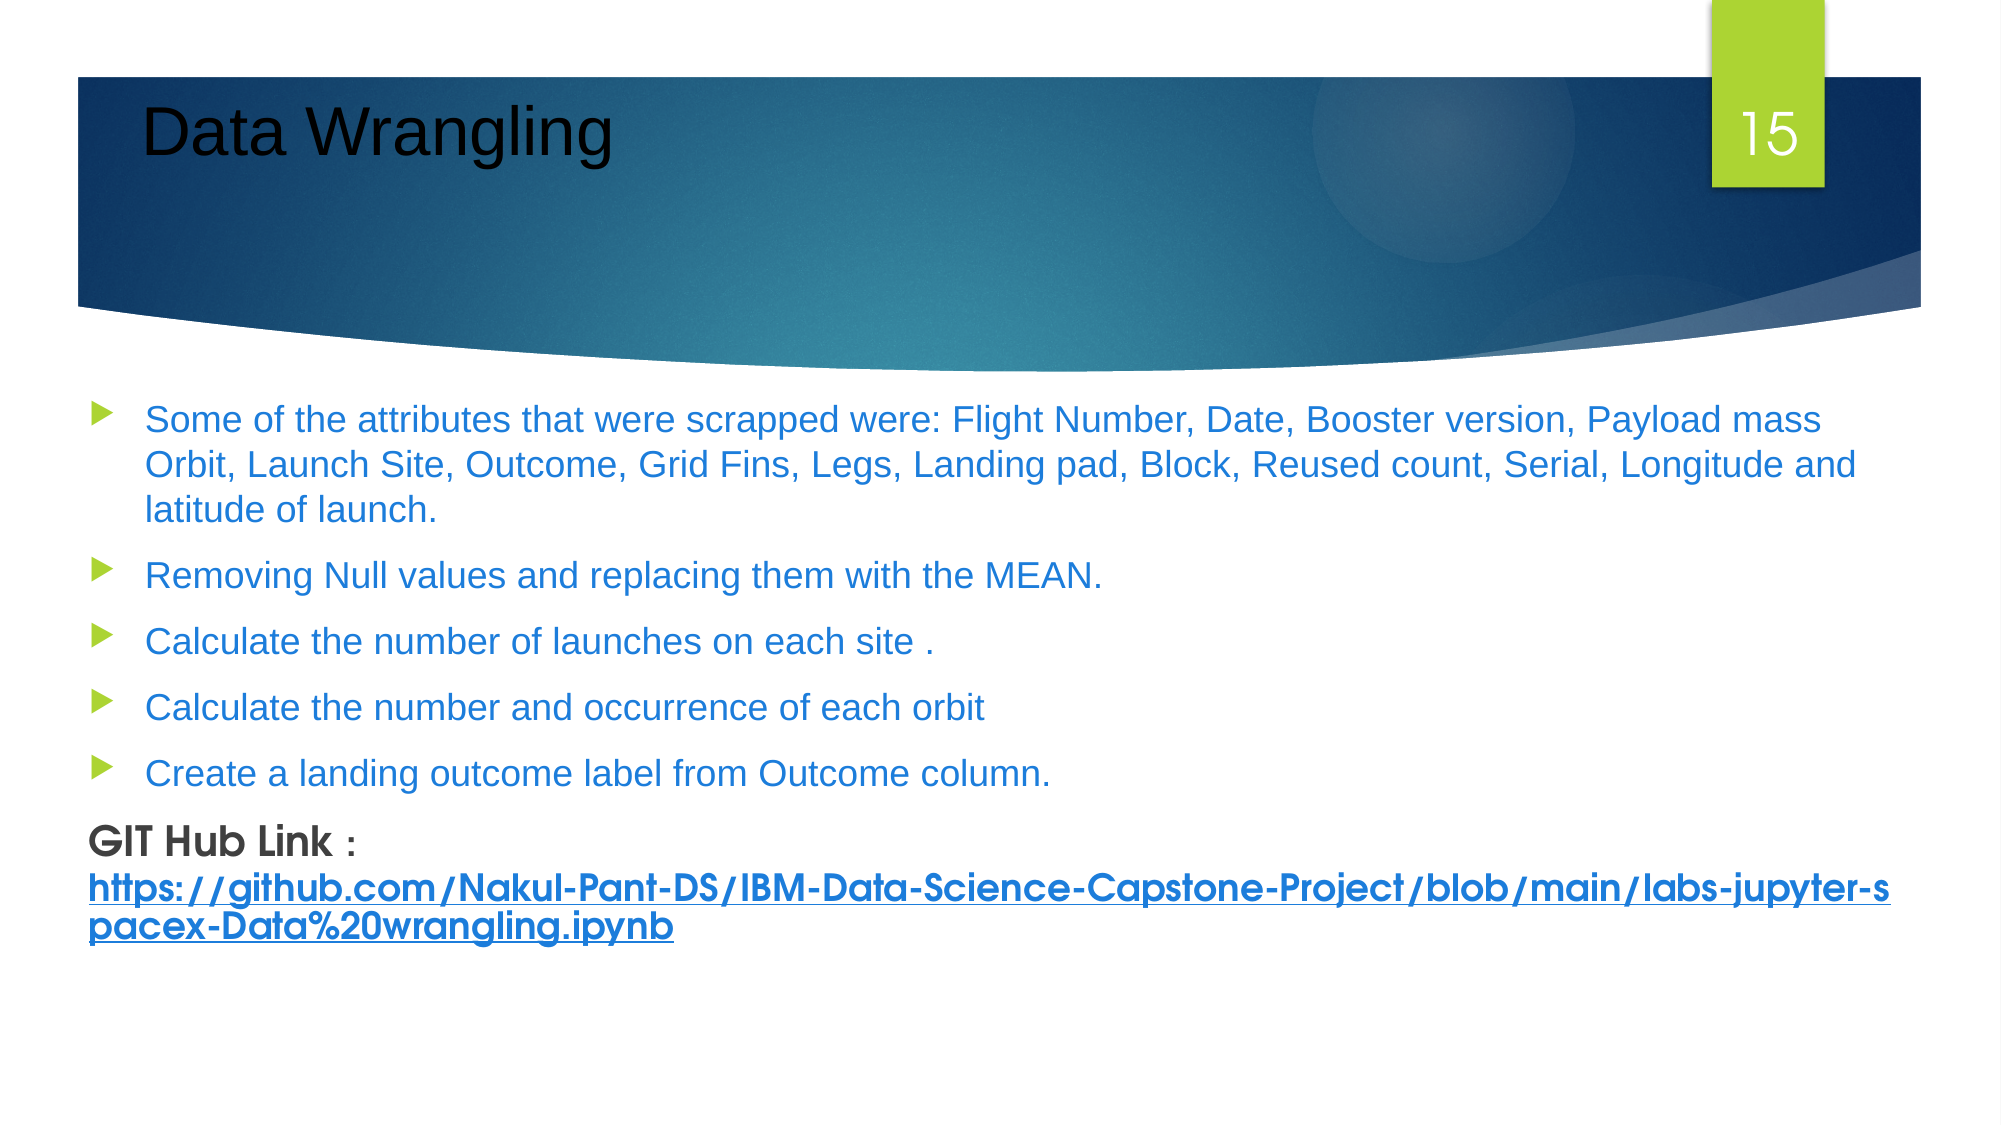

15
Data Wrangling
Some of the attributes that were scrapped were: Flight Number, Date, Booster version, Payload mass Orbit, Launch Site, Outcome, Grid Fins, Legs, Landing pad, Block, Reused count, Serial, Longitude and latitude of launch.
Removing Null values and replacing them with the MEAN.
Calculate the number of launches on each site .
Calculate the number and occurrence of each orbit
Create a landing outcome label from Outcome column.
GIT Hub Link : https://github.com/Nakul-Pant-DS/IBM-Data-Science-Capstone-Project/blob/main/labs-jupyter-spacex-Data%20wrangling.ipynb